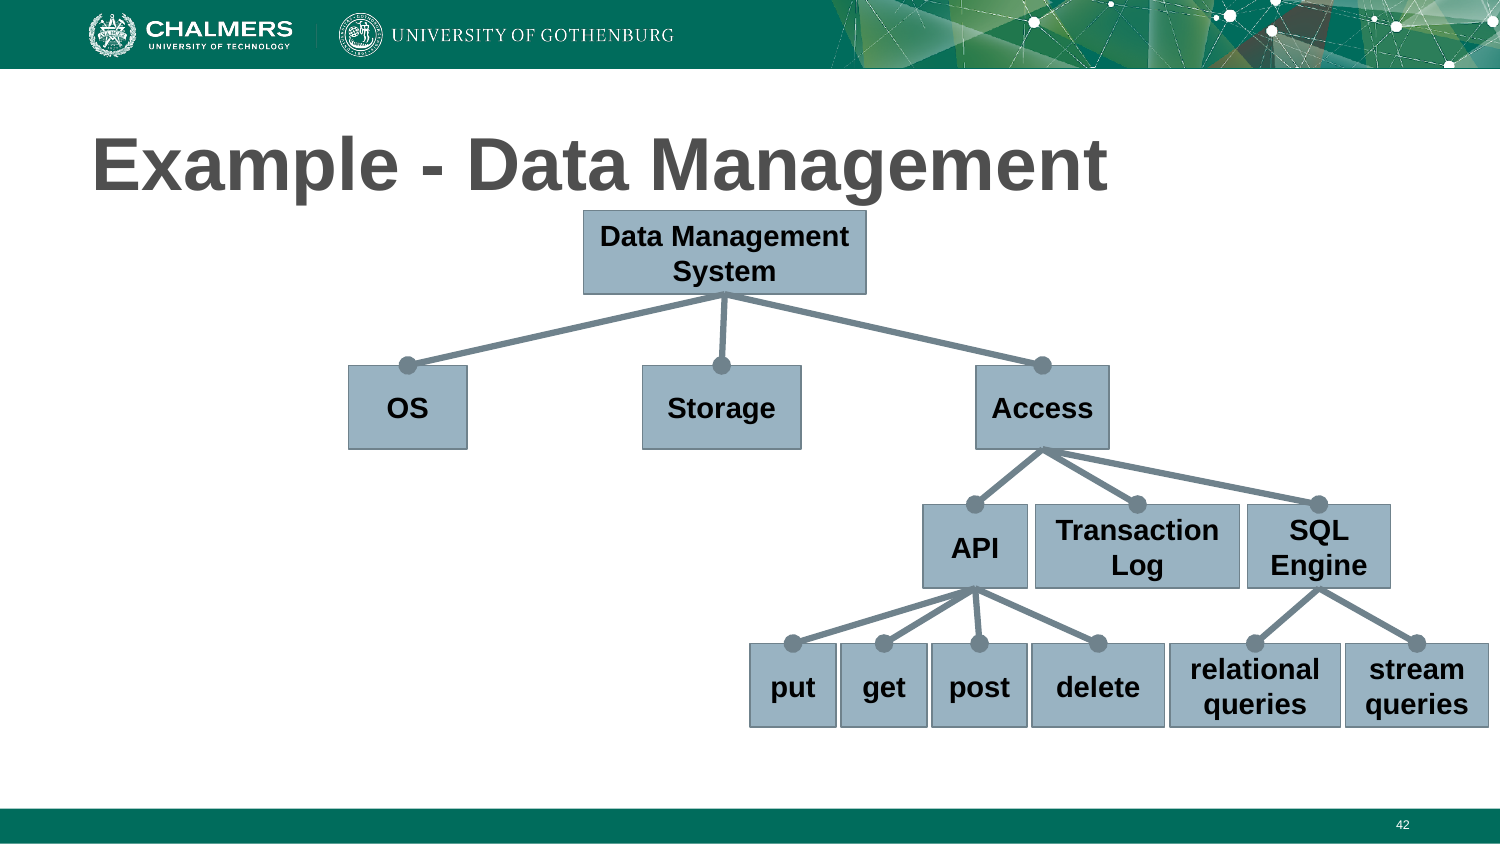

# Example - Data Management
Data Management System
OS
Storage
Access
API
Transaction Log
SQL Engine
put
get
post
delete
relational queries
stream queries
42